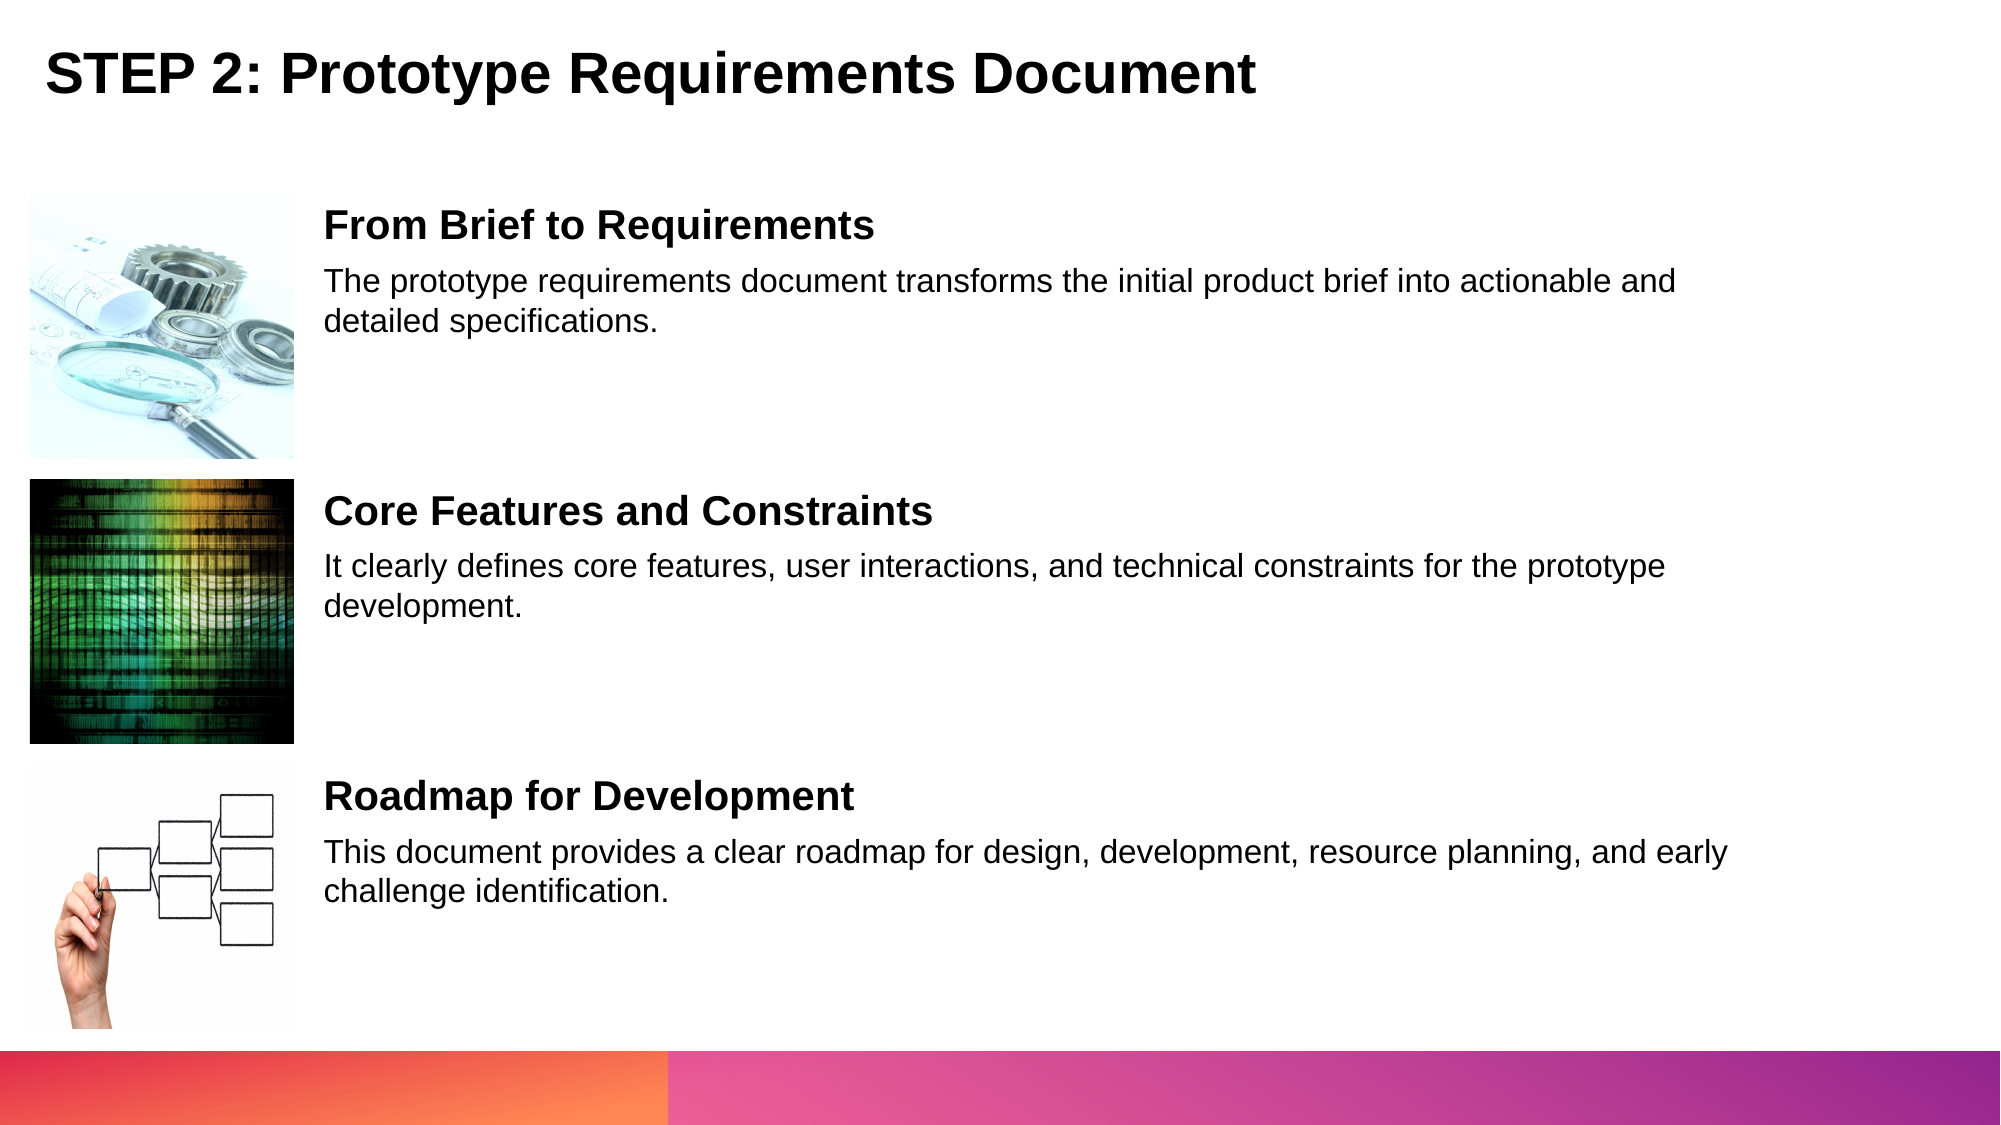

# STEP 2: Prototype Requirements Document

From Brief to Requirements

The prototype requirements document transforms the initial product brief into actionable and detailed specifications.

Core Features and Constraints

It clearly defines core features, user interactions, and technical constraints for the prototype development.

Roadmap for Development

This document provides a clear roadmap for design, development, resource planning, and early challenge identification.